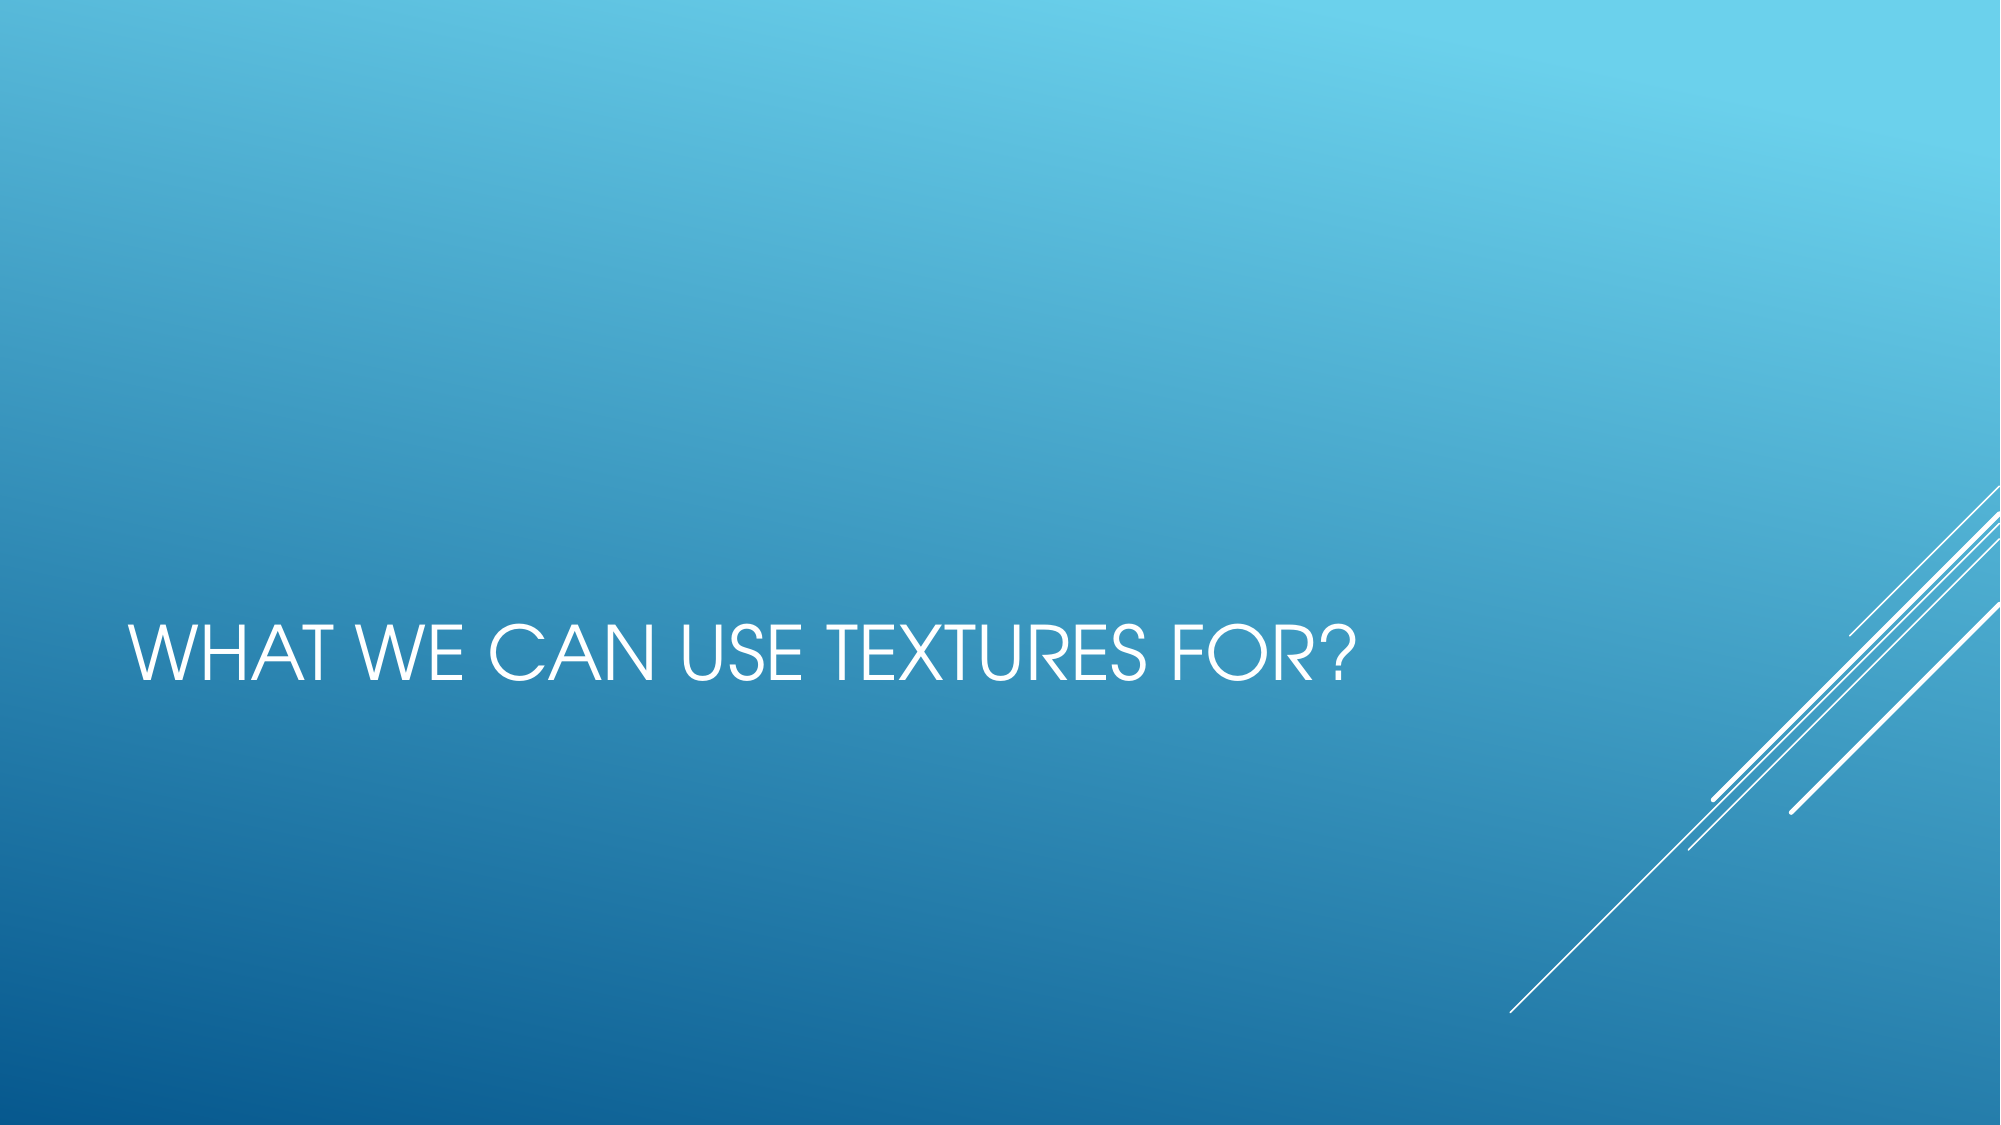

# What we can use textures for?